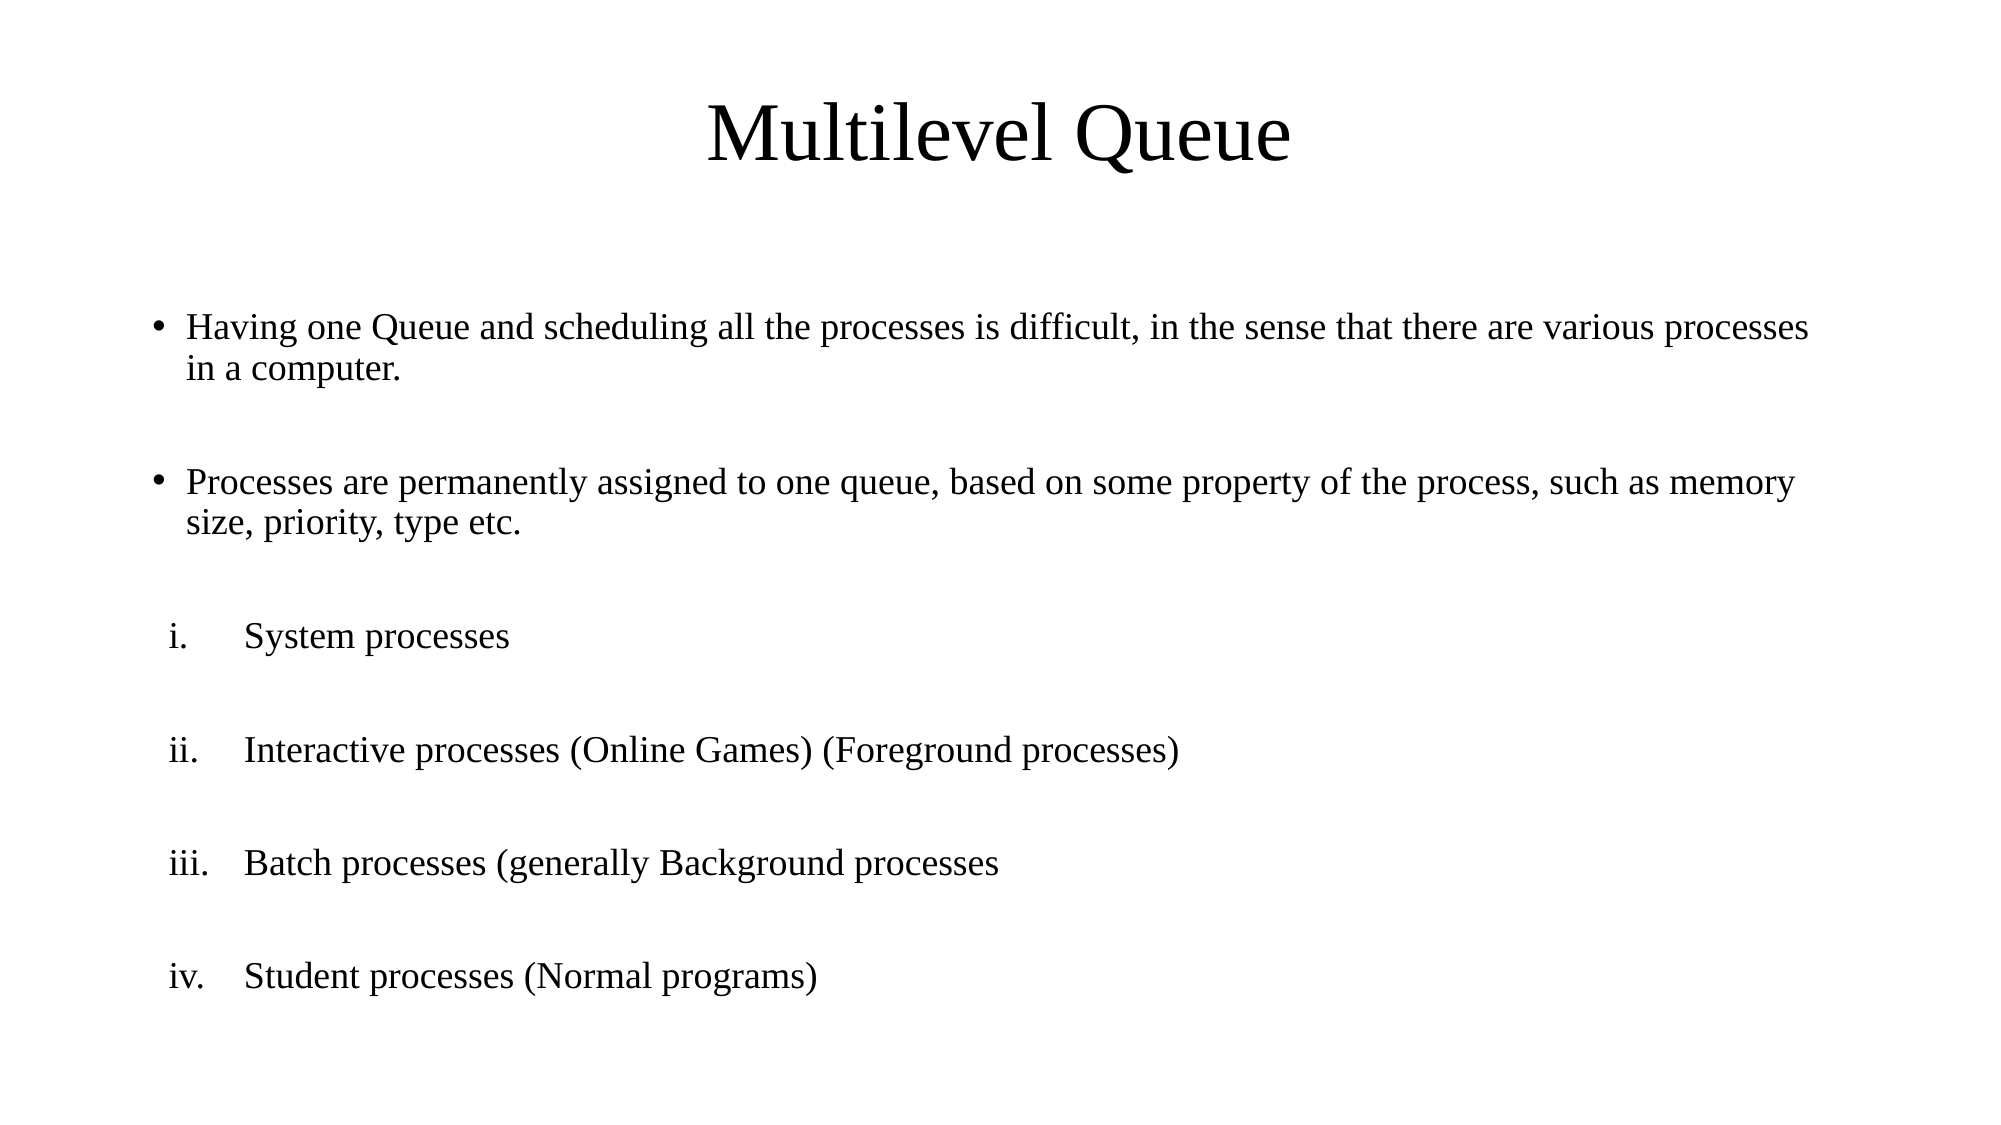

# Multilevel Queue
Having one Queue and scheduling all the processes is difficult, in the sense that there are various processes in a computer.

Processes are permanently assigned to one queue, based on some property of the process, such as memory size, priority, type etc.

System processes

Interactive processes (Online Games) (Foreground processes)

Batch processes (generally Background processes

Student processes (Normal programs)